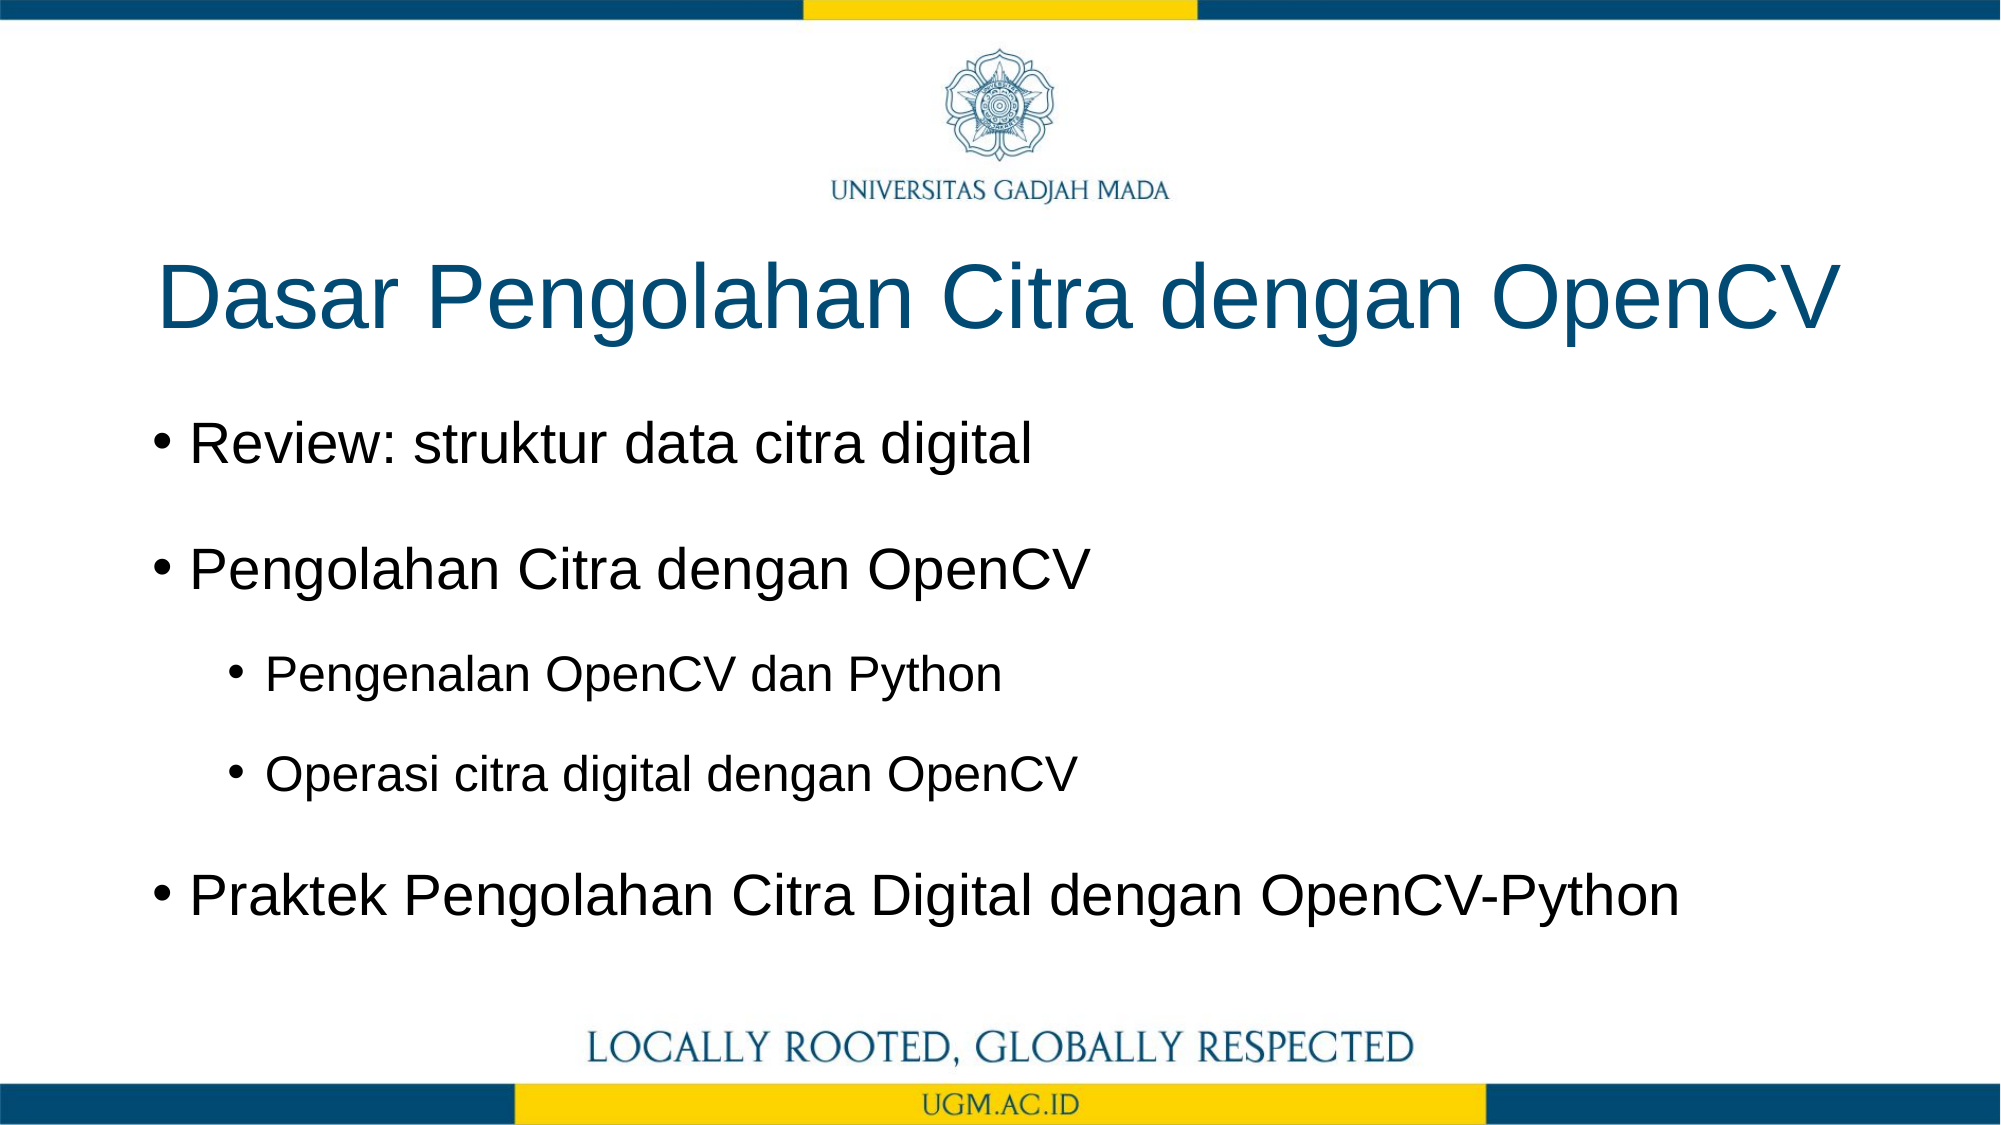

# Dasar Pengolahan Citra dengan OpenCV
Review: struktur data citra digital
Pengolahan Citra dengan OpenCV
Pengenalan OpenCV dan Python
Operasi citra digital dengan OpenCV
Praktek Pengolahan Citra Digital dengan OpenCV-Python